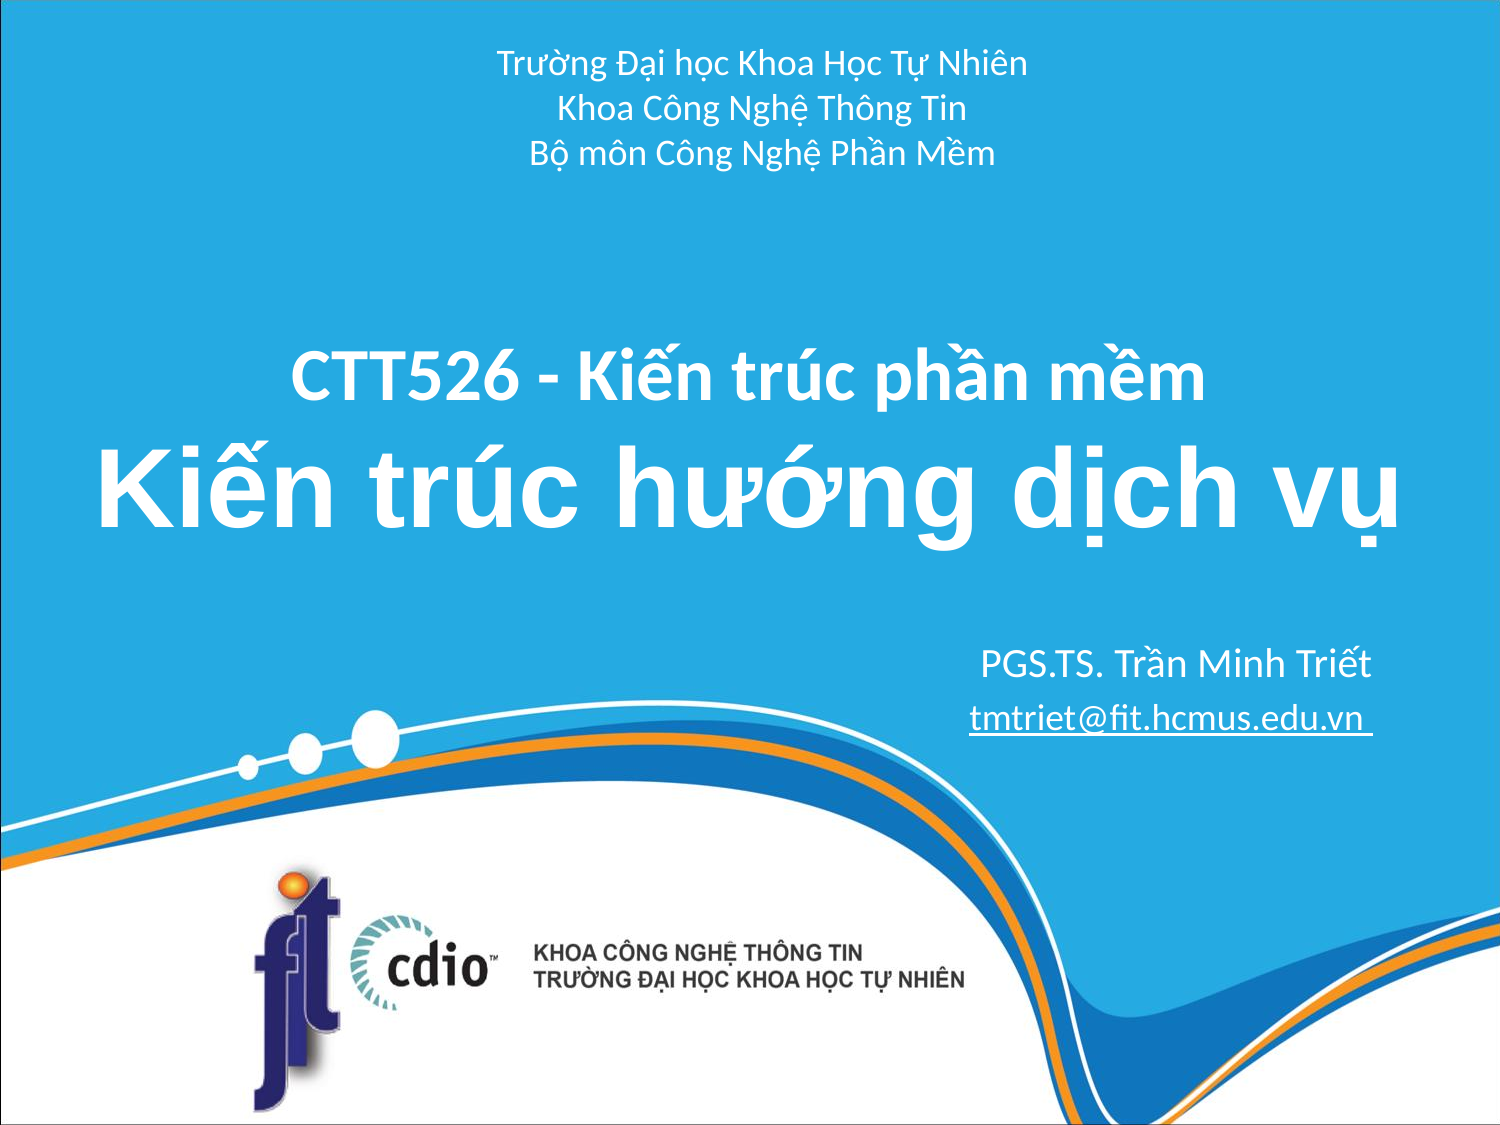

Trường Đại học Khoa Học Tự Nhiên
Khoa Công Nghệ Thông Tin
Bộ môn Công Nghệ Phần Mềm
# CTT526 - Kiến trúc phần mềm Kiến trúc hướng dịch vụ
PGS.TS. Trần Minh Triết
tmtriet@fit.hcmus.edu.vn
Version 1.0